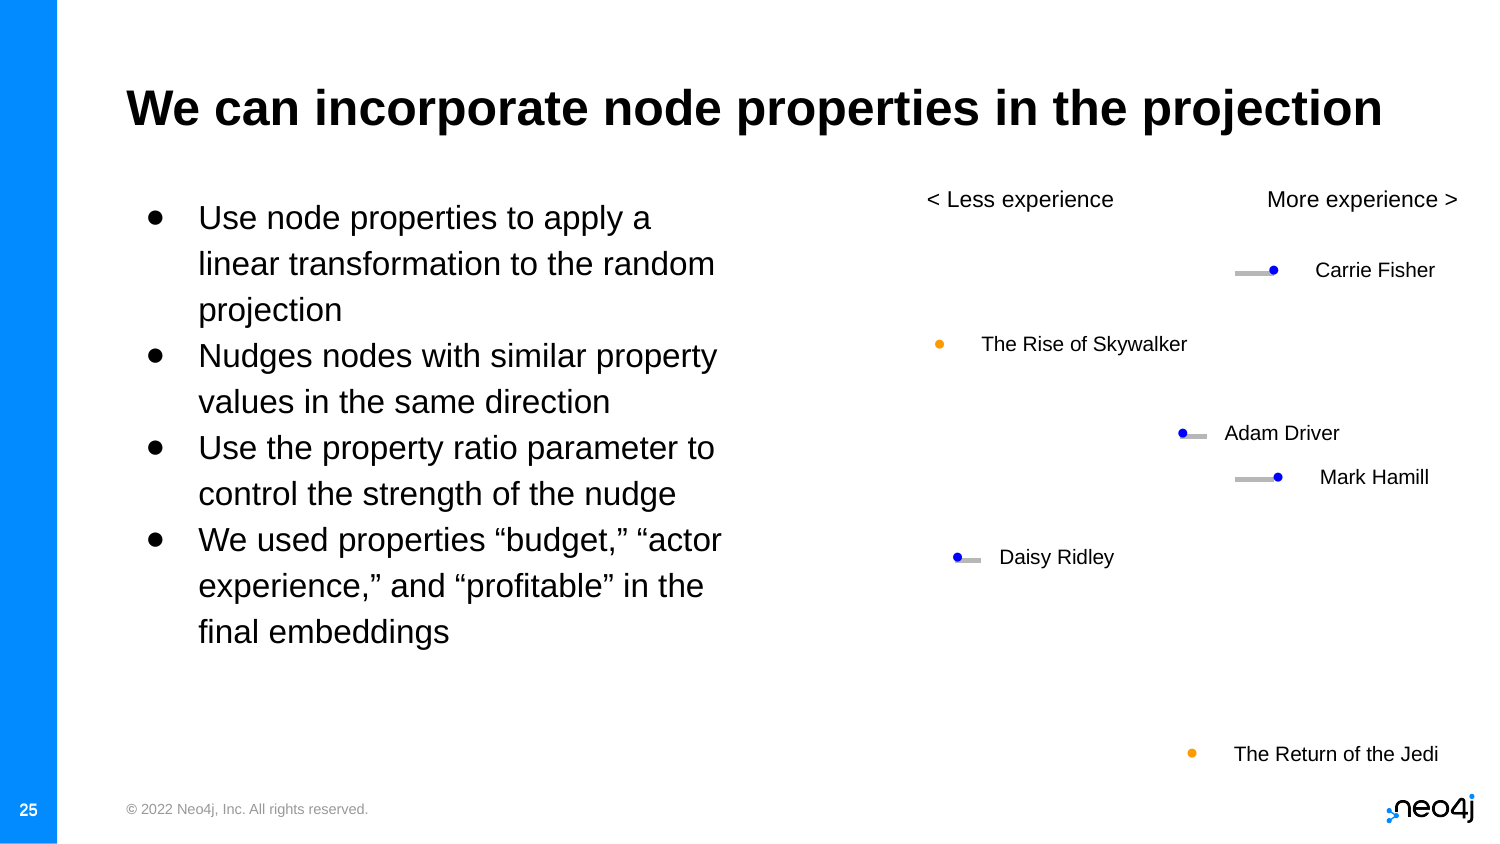

# We can incorporate node properties in the projection
< Less experience
More experience >
Use node properties to apply a linear transformation to the random projection
Nudges nodes with similar property values in the same direction
Use the property ratio parameter to control the strength of the nudge
We used properties “budget,” “actor experience,” and “profitable” in the final embeddings
Carrie Fisher
The Rise of Skywalker
Adam Driver
Mark Hamill
Daisy Ridley
The Return of the Jedi
25
25